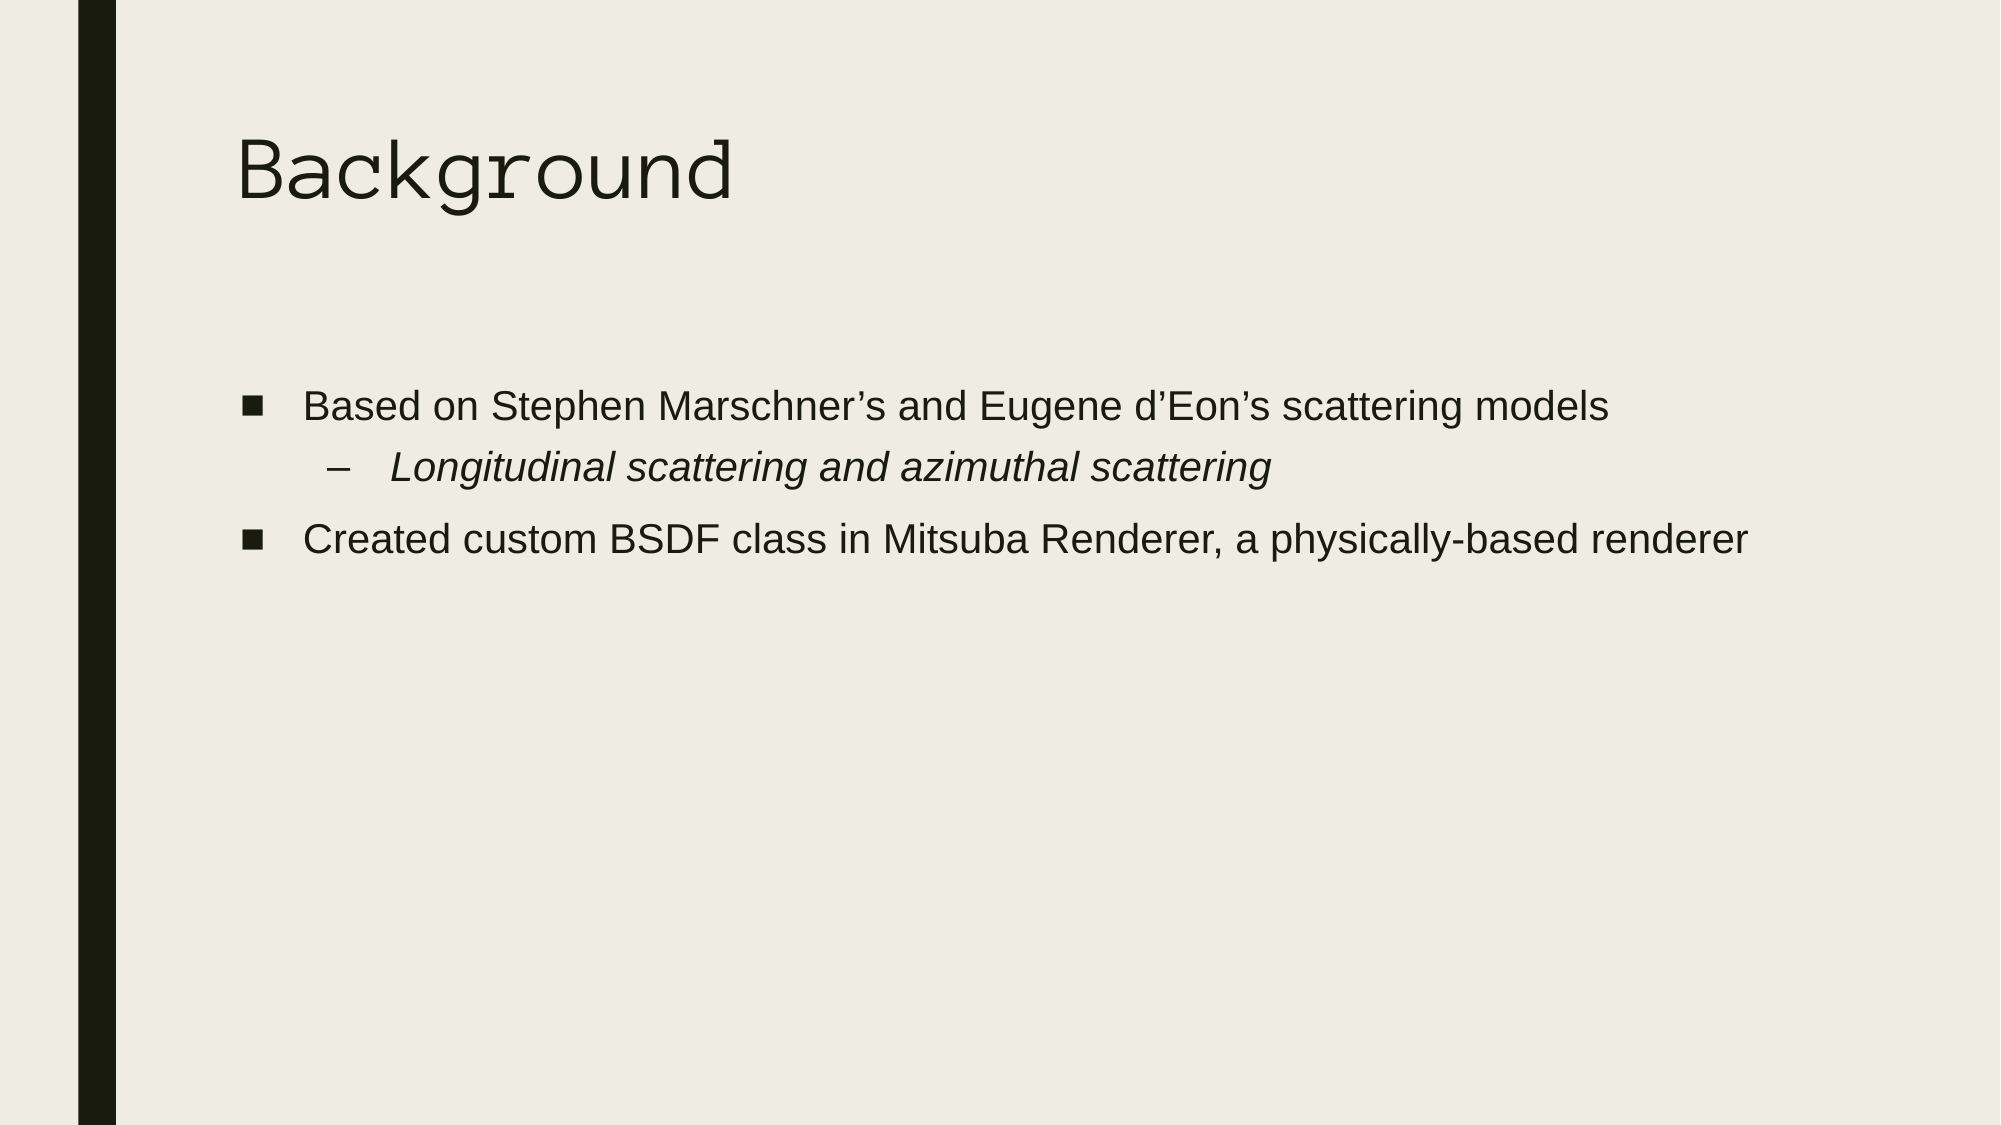

# Background
Based on Stephen Marschner’s and Eugene d’Eon’s scattering models
Longitudinal scattering and azimuthal scattering
Created custom BSDF class in Mitsuba Renderer, a physically-based renderer